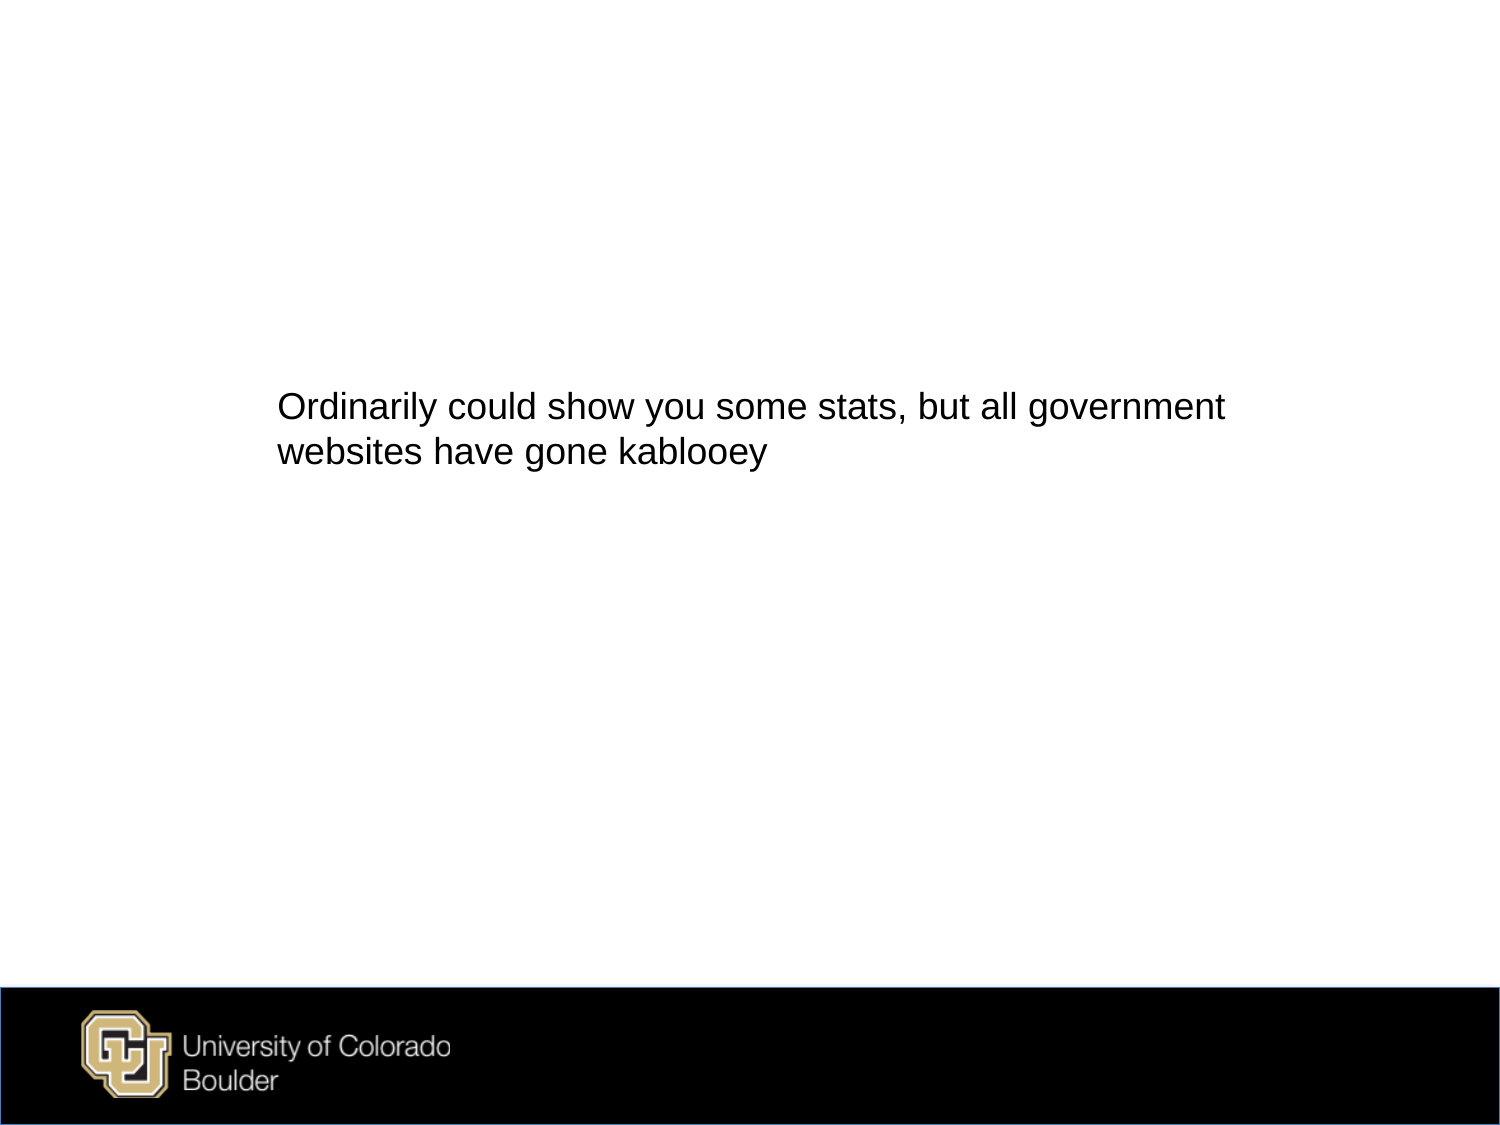

Ordinarily could show you some stats, but all government websites have gone kablooey
Many network operators provide the average of these values each day. Opportunity for easy remote sensing.